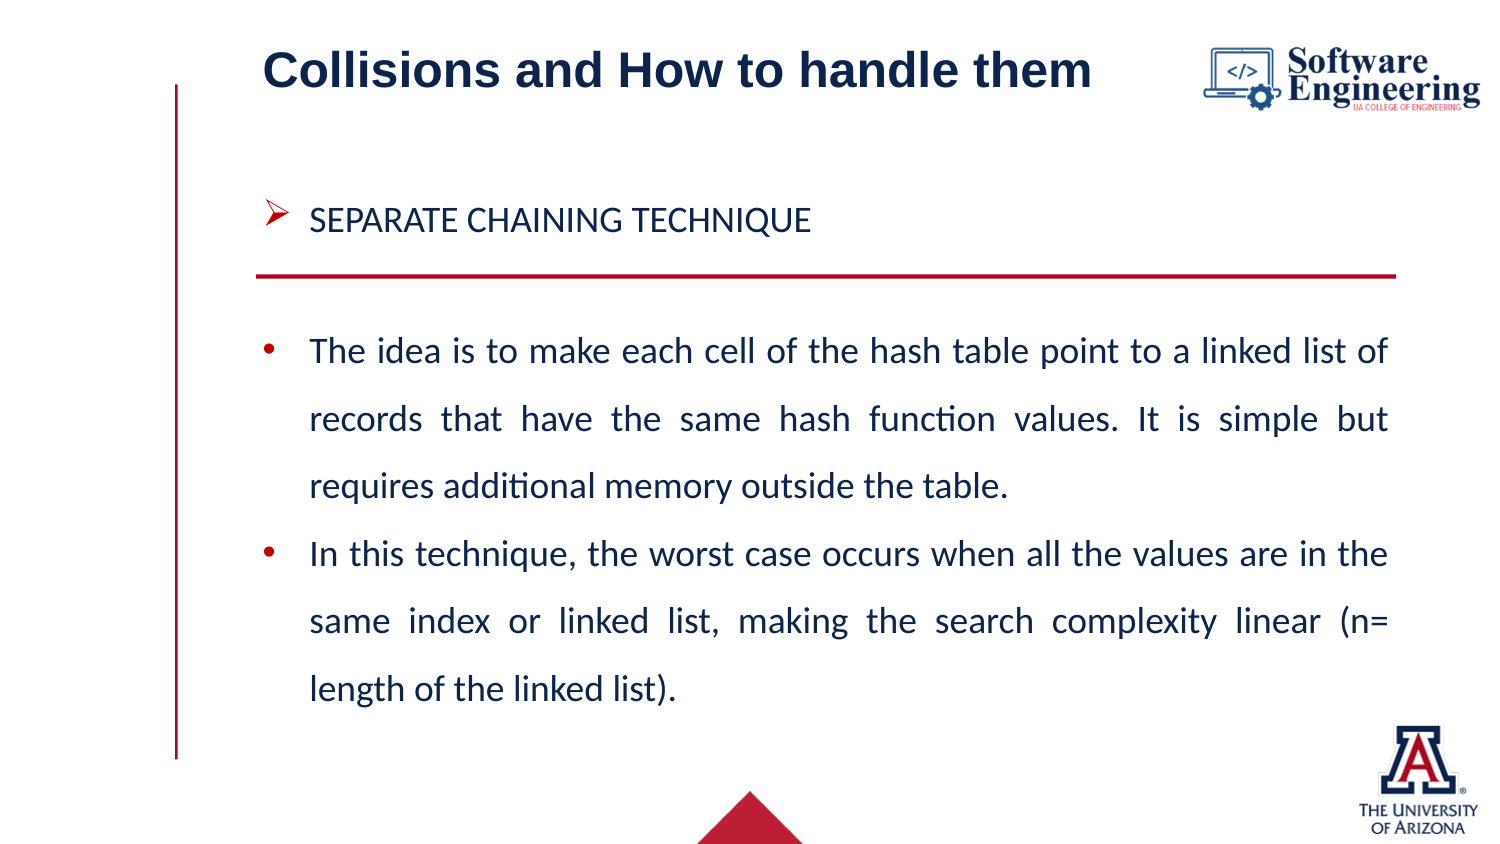

# Collisions and How to handle them
Separate chaining technique

The idea is to make each cell of the hash table point to a linked list of records that have the same hash function values. It is simple but requires additional memory outside the table.
In this technique, the worst case occurs when all the values are in the same index or linked list, making the search complexity linear (n= length of the linked list).